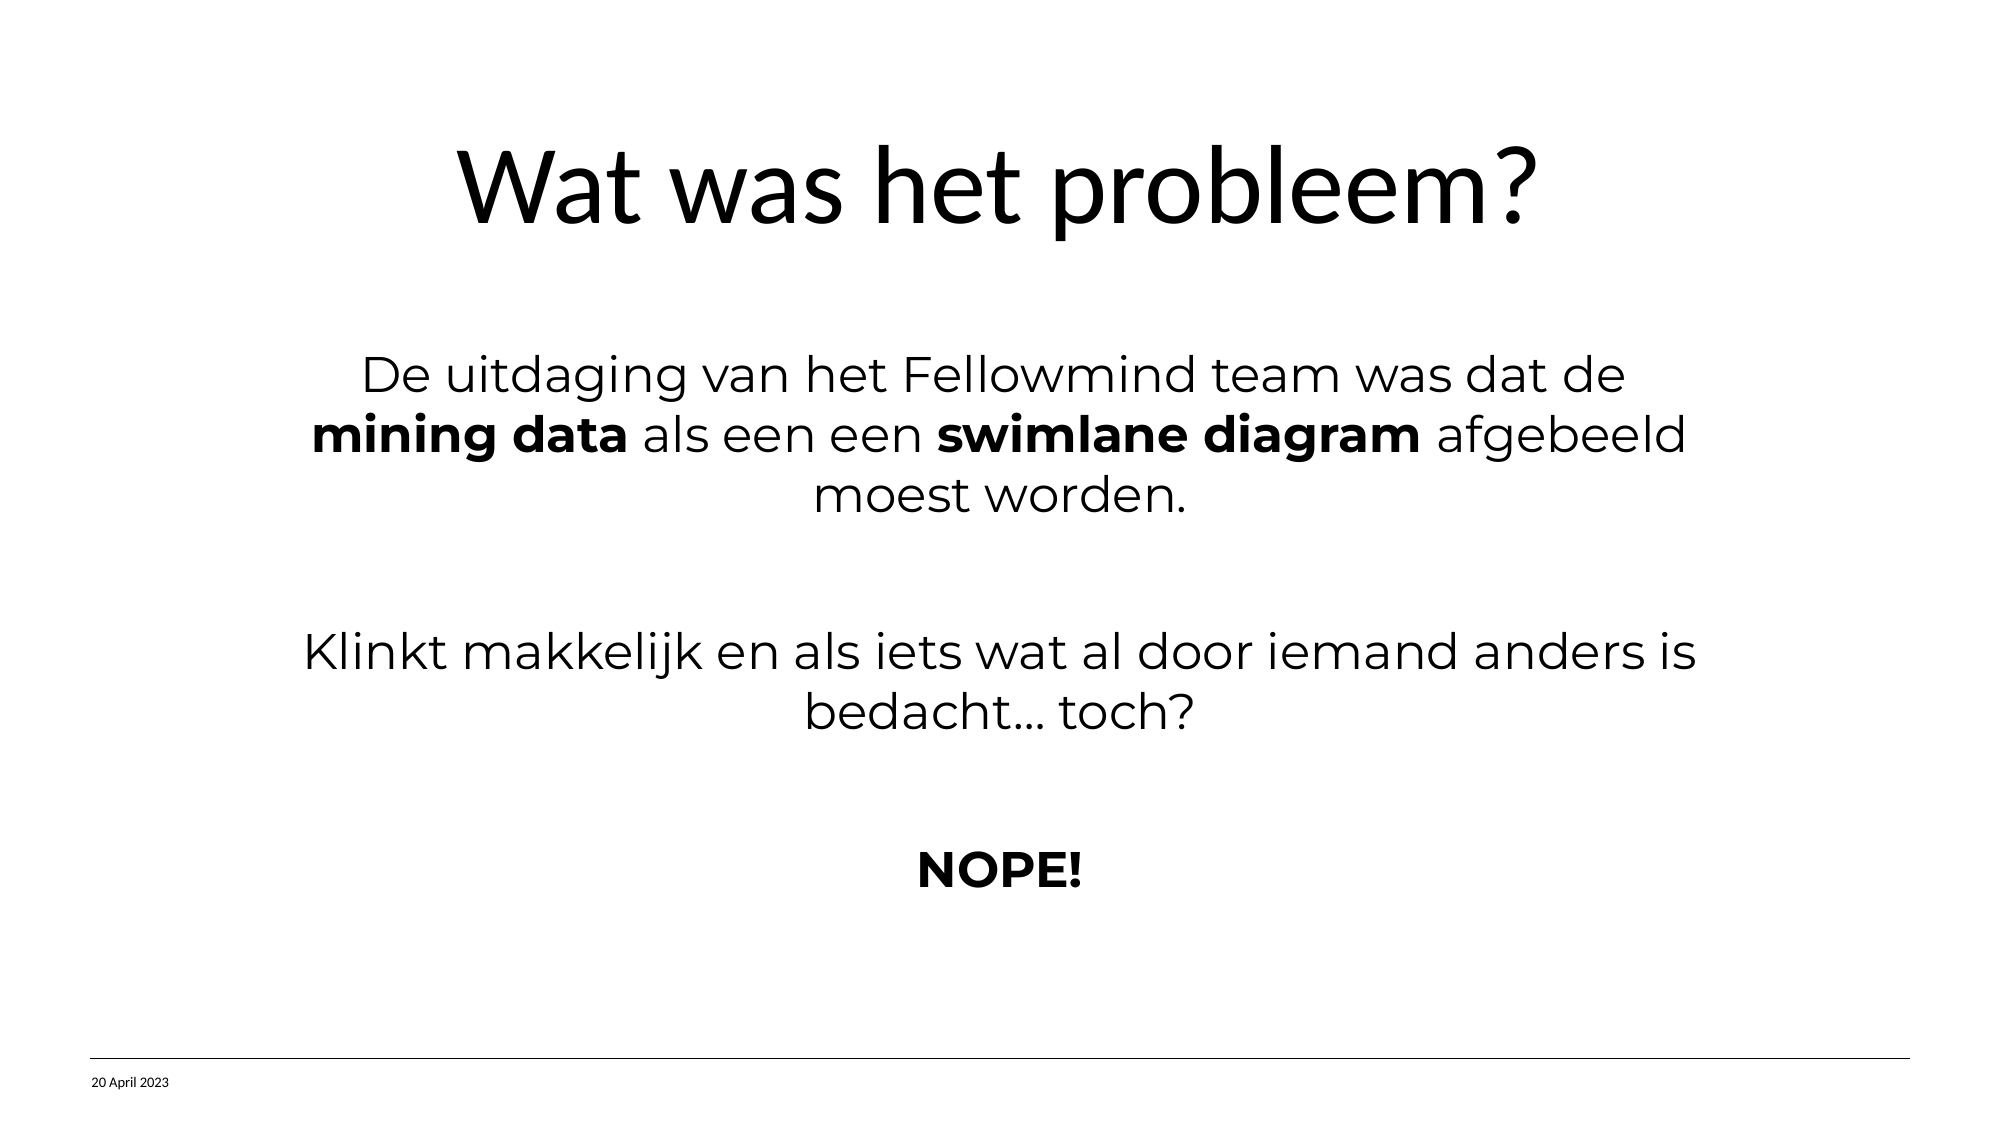

# Wat was het probleem?
De uitdaging van het Fellowmind team was dat de
mining data als een een swimlane diagram afgebeeld moest worden.

Klinkt makkelijk en als iets wat al door iemand anders is bedacht… toch?

NOPE!

20 April 2023